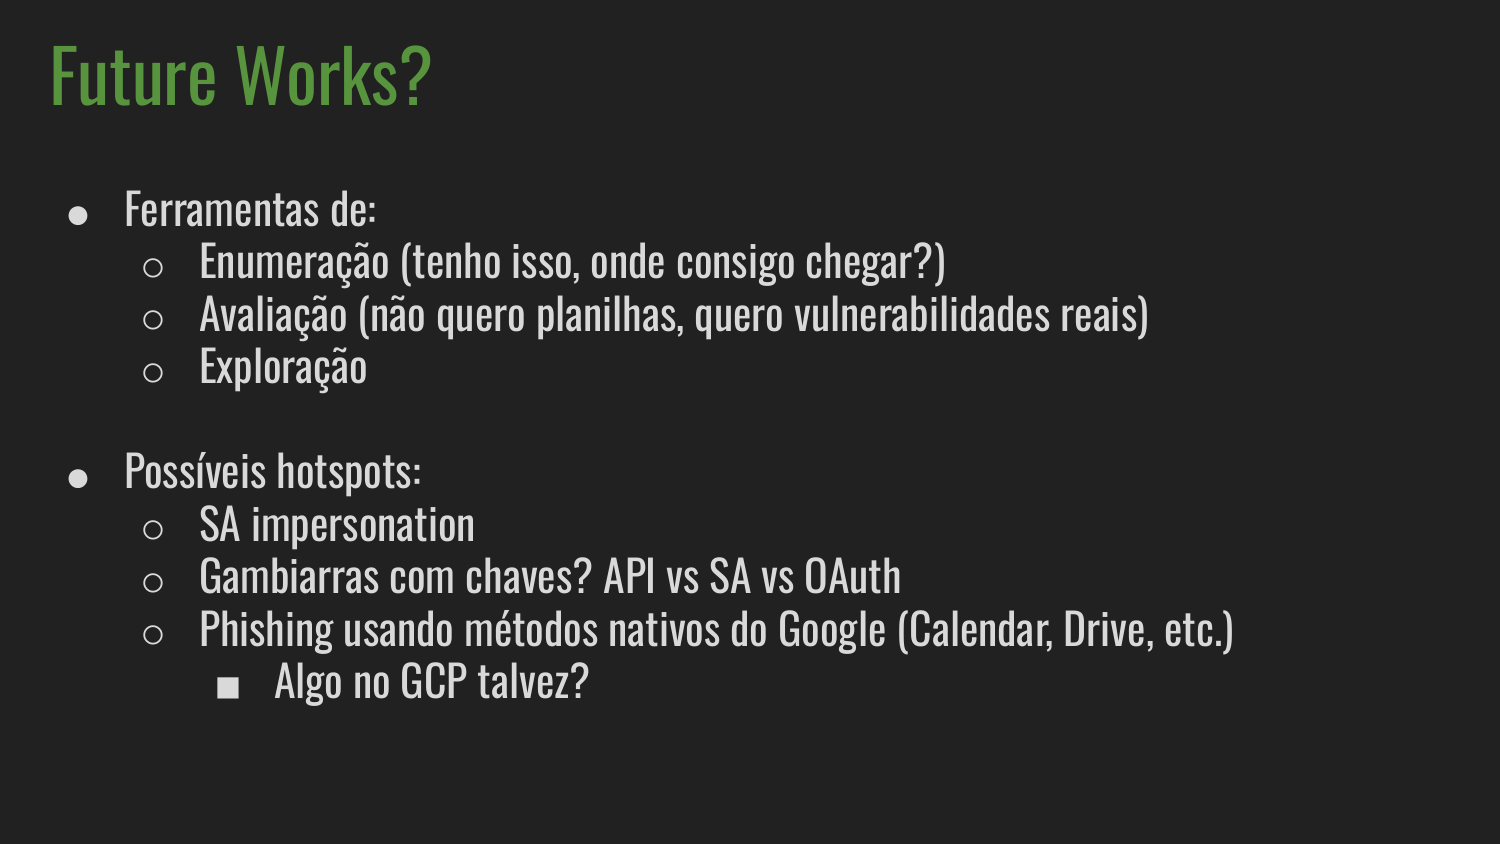

# Future Works?
Ferramentas de:
Enumeração (tenho isso, onde consigo chegar?)
Avaliação (não quero planilhas, quero vulnerabilidades reais)
Exploração

Possíveis hotspots:
SA impersonation
Gambiarras com chaves? API vs SA vs OAuth
Phishing usando métodos nativos do Google (Calendar, Drive, etc.)
Algo no GCP talvez?